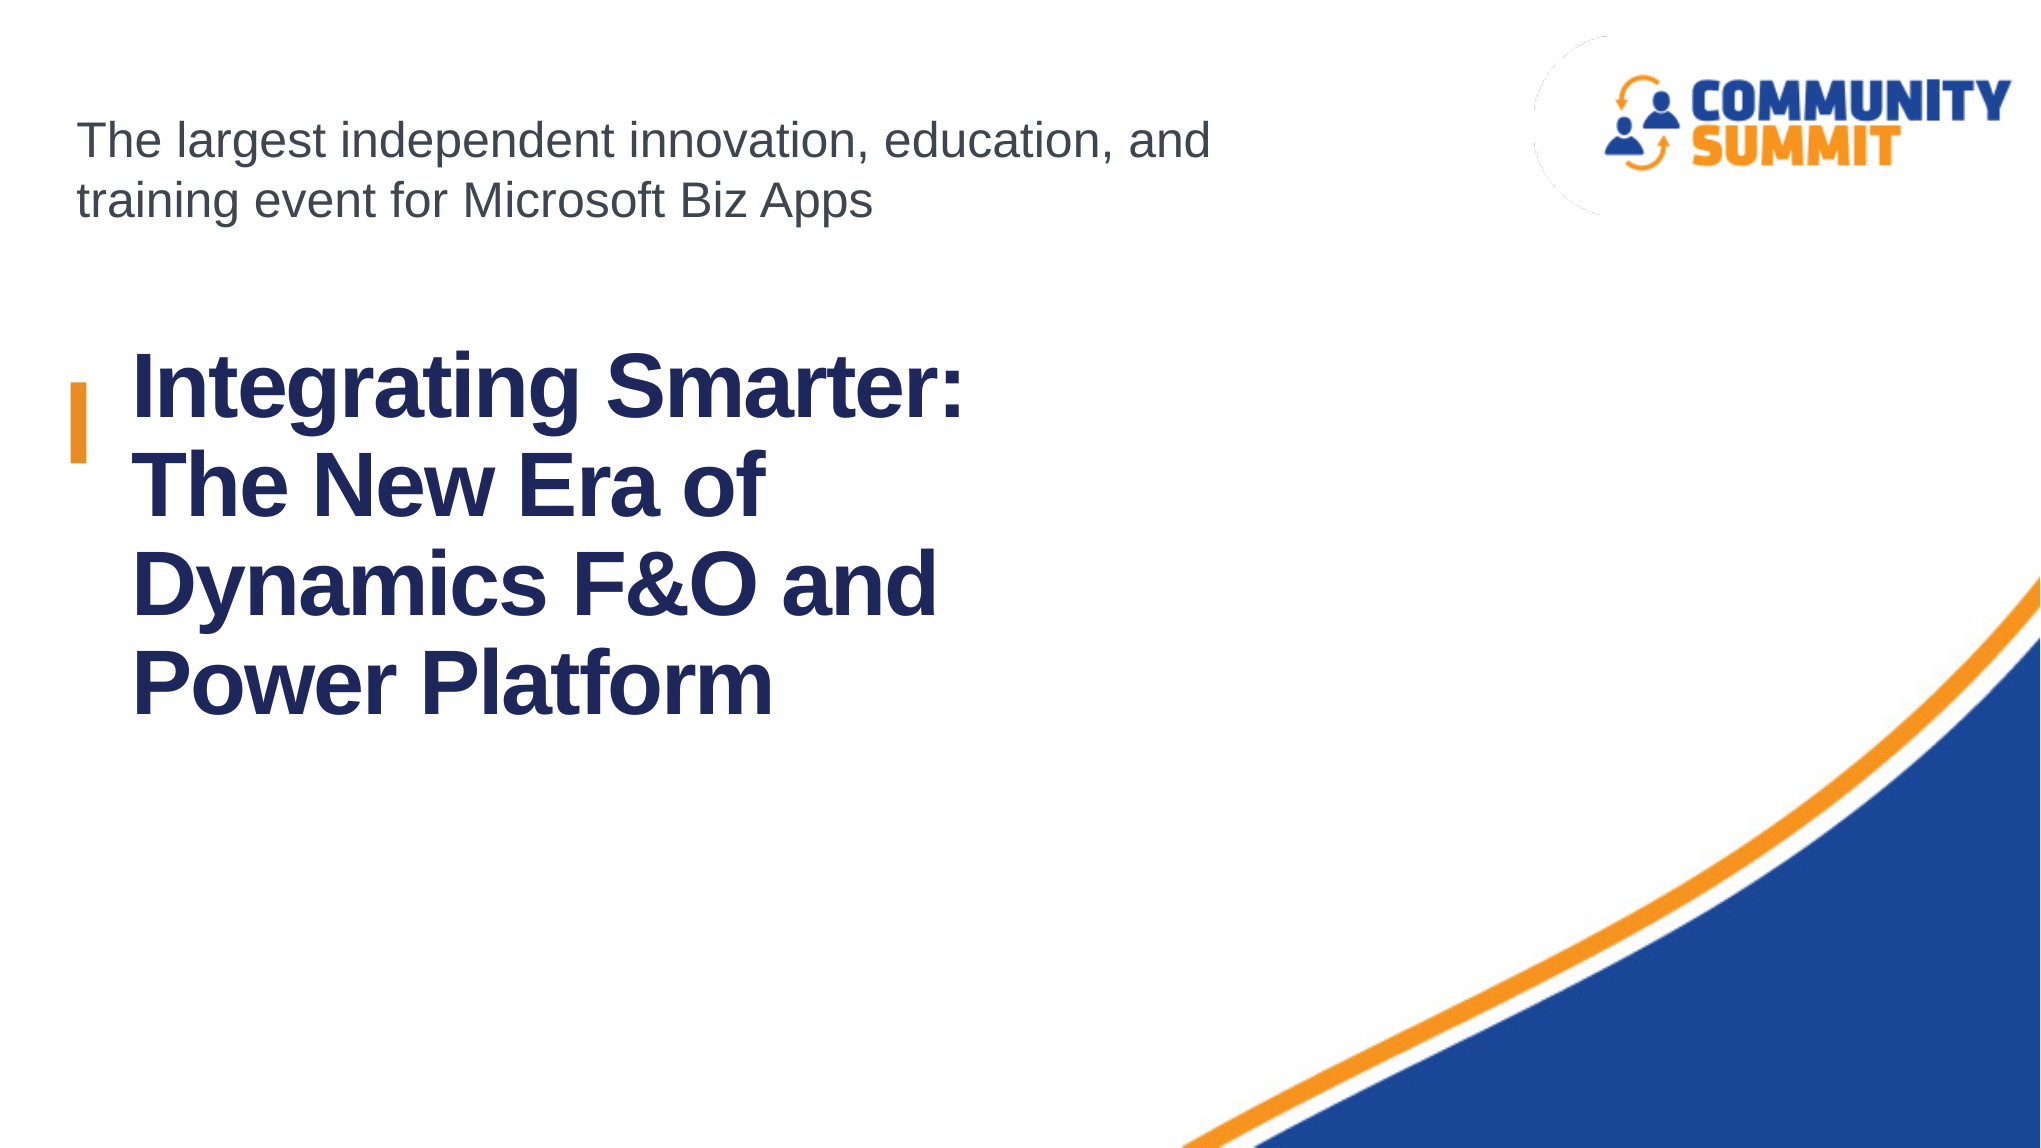

# Integrating Smarter: The New Era of Dynamics F&O and Power Platform